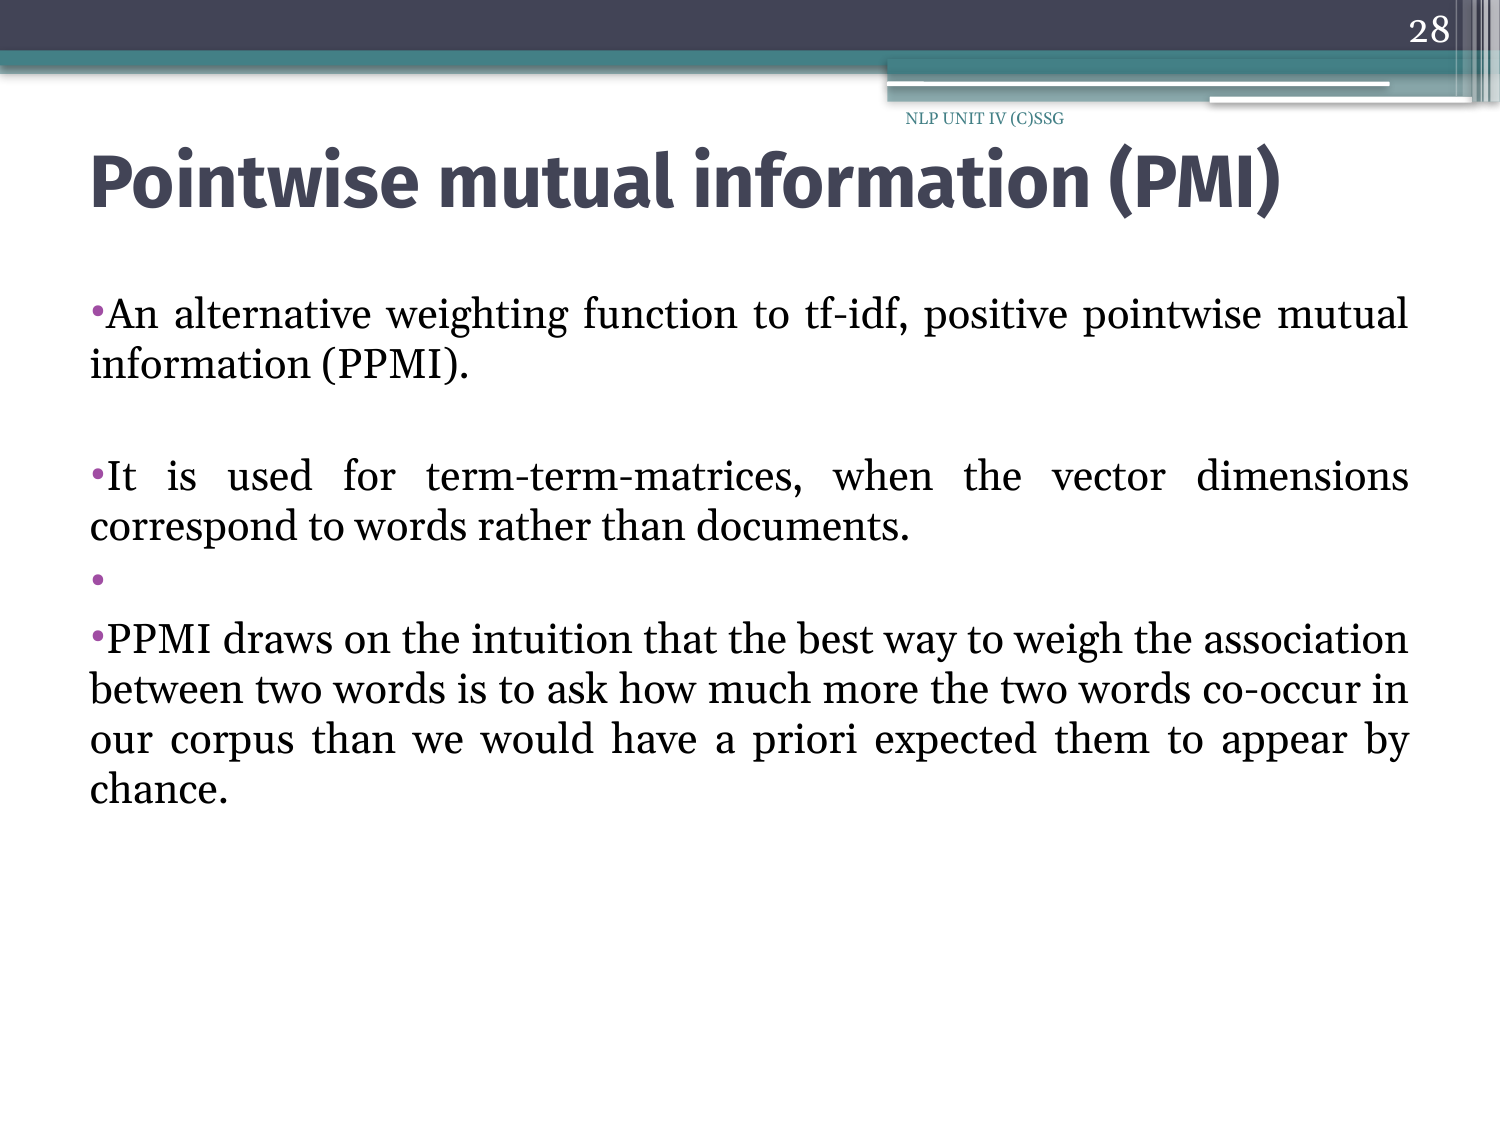

28
# Pointwise mutual information (PMI)
NLP UNIT IV (C)SSG
An alternative weighting function to tf-idf, positive pointwise mutual information (PPMI).

It is used for term-term-matrices, when the vector dimensions correspond to words rather than documents.

PPMI draws on the intuition that the best way to weigh the association between two words is to ask how much more the two words co-occur in our corpus than we would have a priori expected them to appear by chance.